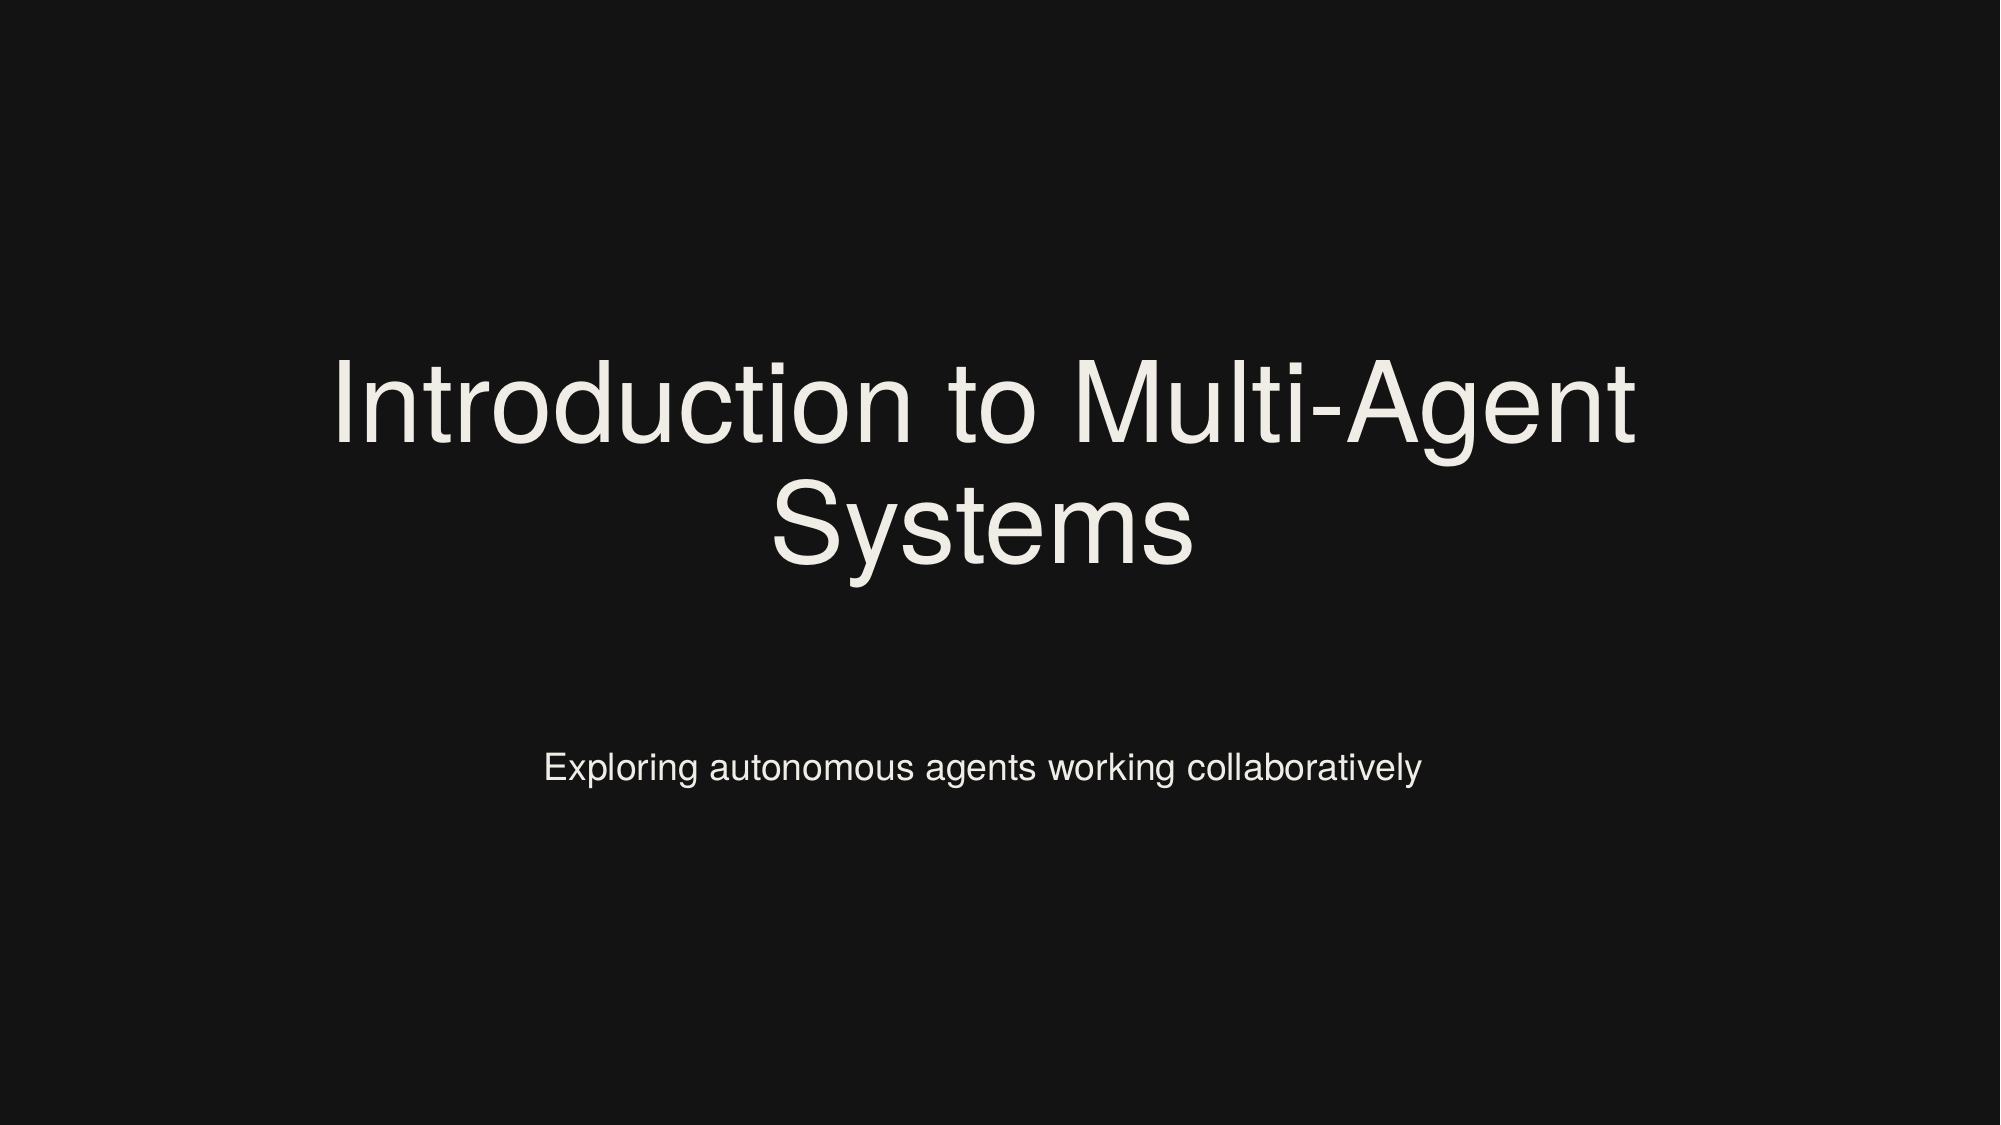

# Introduction to Multi-Agent Systems
Exploring autonomous agents working collaboratively